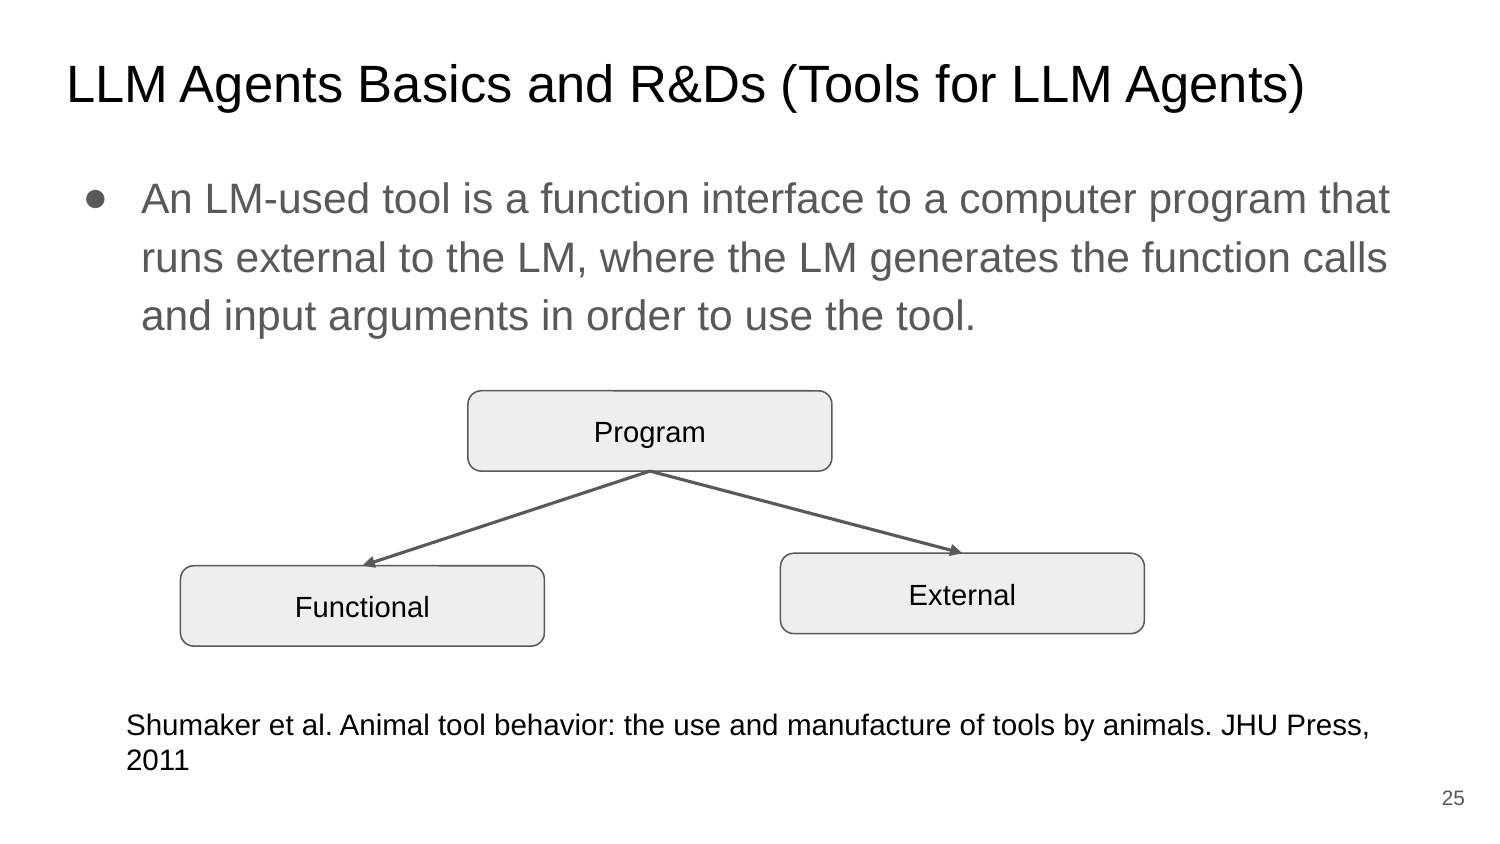

# LLM Agents Basics and R&Ds (Tools for LLM Agents)
An LM-used tool is a function interface to a computer program that runs external to the LM, where the LM generates the function calls and input arguments in order to use the tool.
Program
External
Functional
Shumaker et al. Animal tool behavior: the use and manufacture of tools by animals. JHU Press, 2011
25